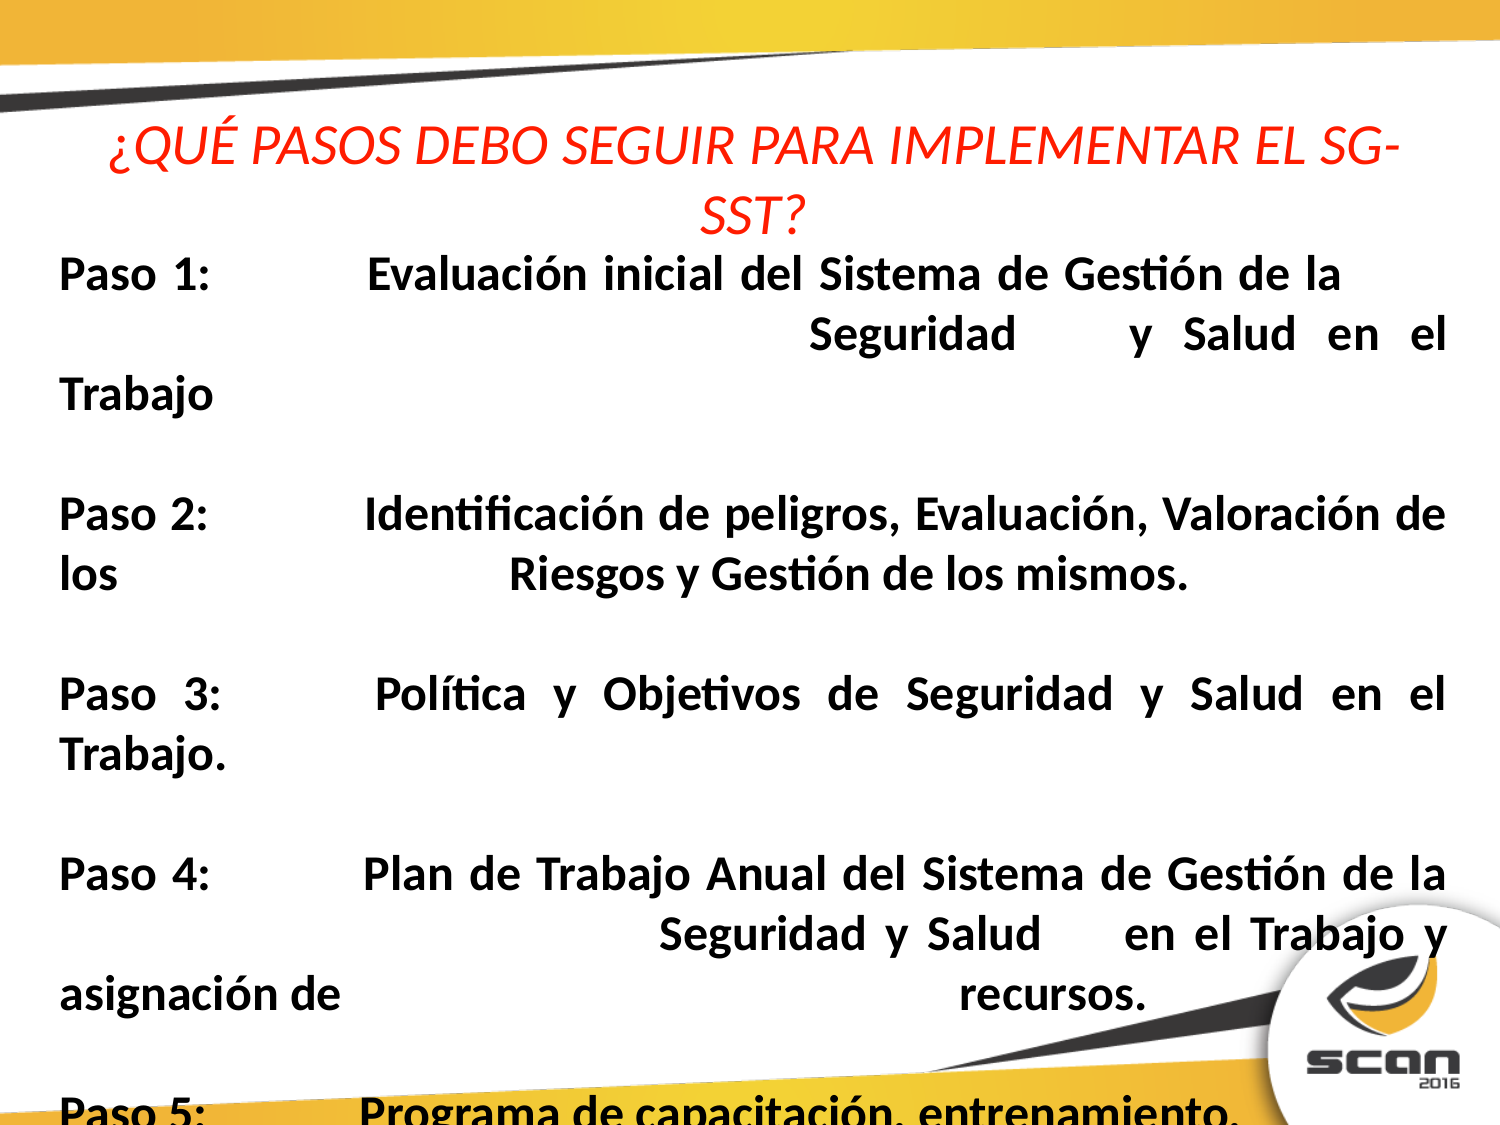

¿QUÉ PASOS DEBO SEGUIR PARA IMPLEMENTAR EL SG-SST?
Paso 1: 	Evaluación inicial del Sistema de Gestión de la 						Seguridad 	y Salud en el Trabajo

Paso 2: 	Identificación de peligros, Evaluación, Valoración de los 			Riesgos y Gestión de los mismos.

Paso 3:		Política y Objetivos de Seguridad y Salud en el Trabajo.

Paso 4:		Plan de Trabajo Anual del Sistema de Gestión de la 				Seguridad y Salud	en el Trabajo y asignación de 					recursos.

Paso 5: 	Programa de capacitación, entrenamiento,
			inducción y Reinducción en SST.